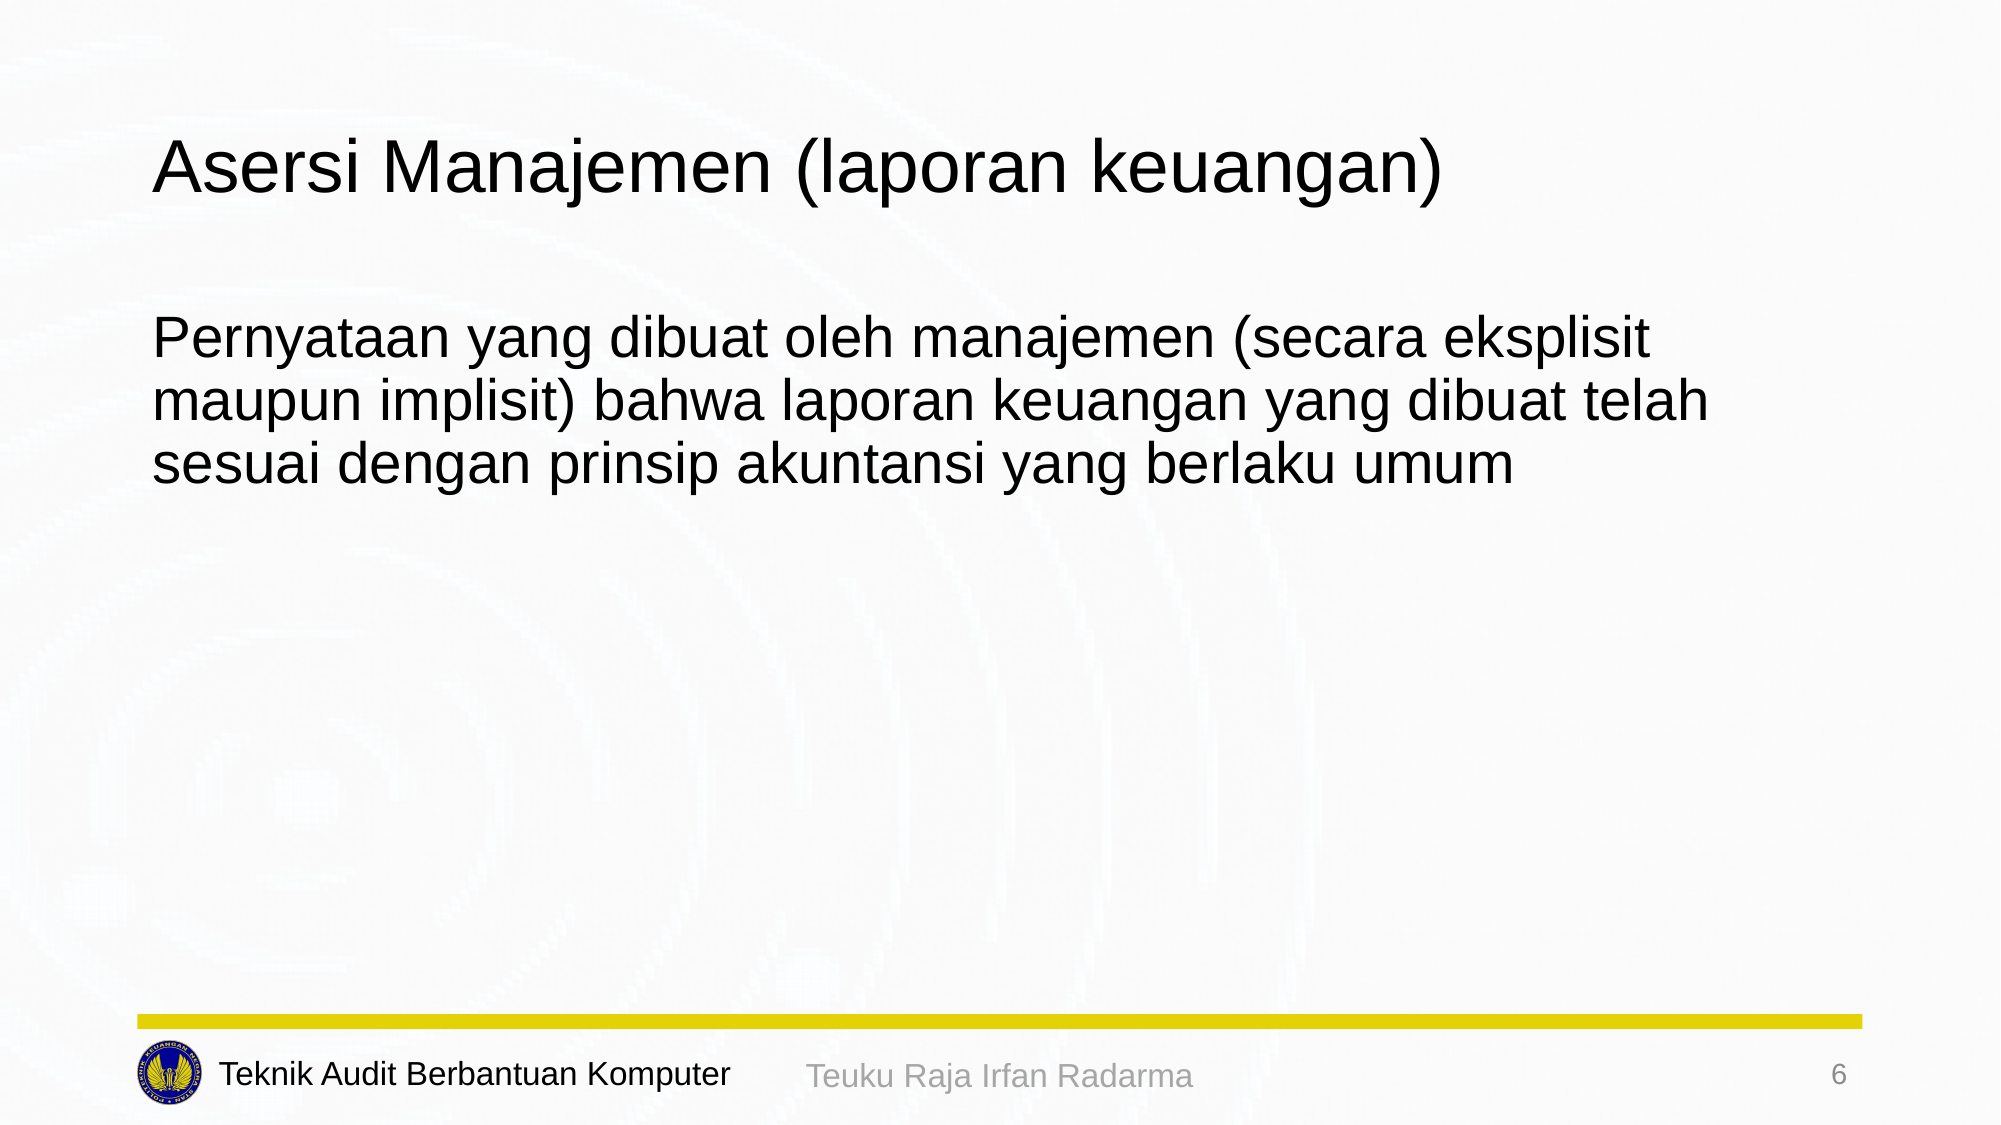

# Asersi Manajemen (laporan keuangan)
Pernyataan yang dibuat oleh manajemen (secara eksplisit maupun implisit) bahwa laporan keuangan yang dibuat telah sesuai dengan prinsip akuntansi yang berlaku umum
6